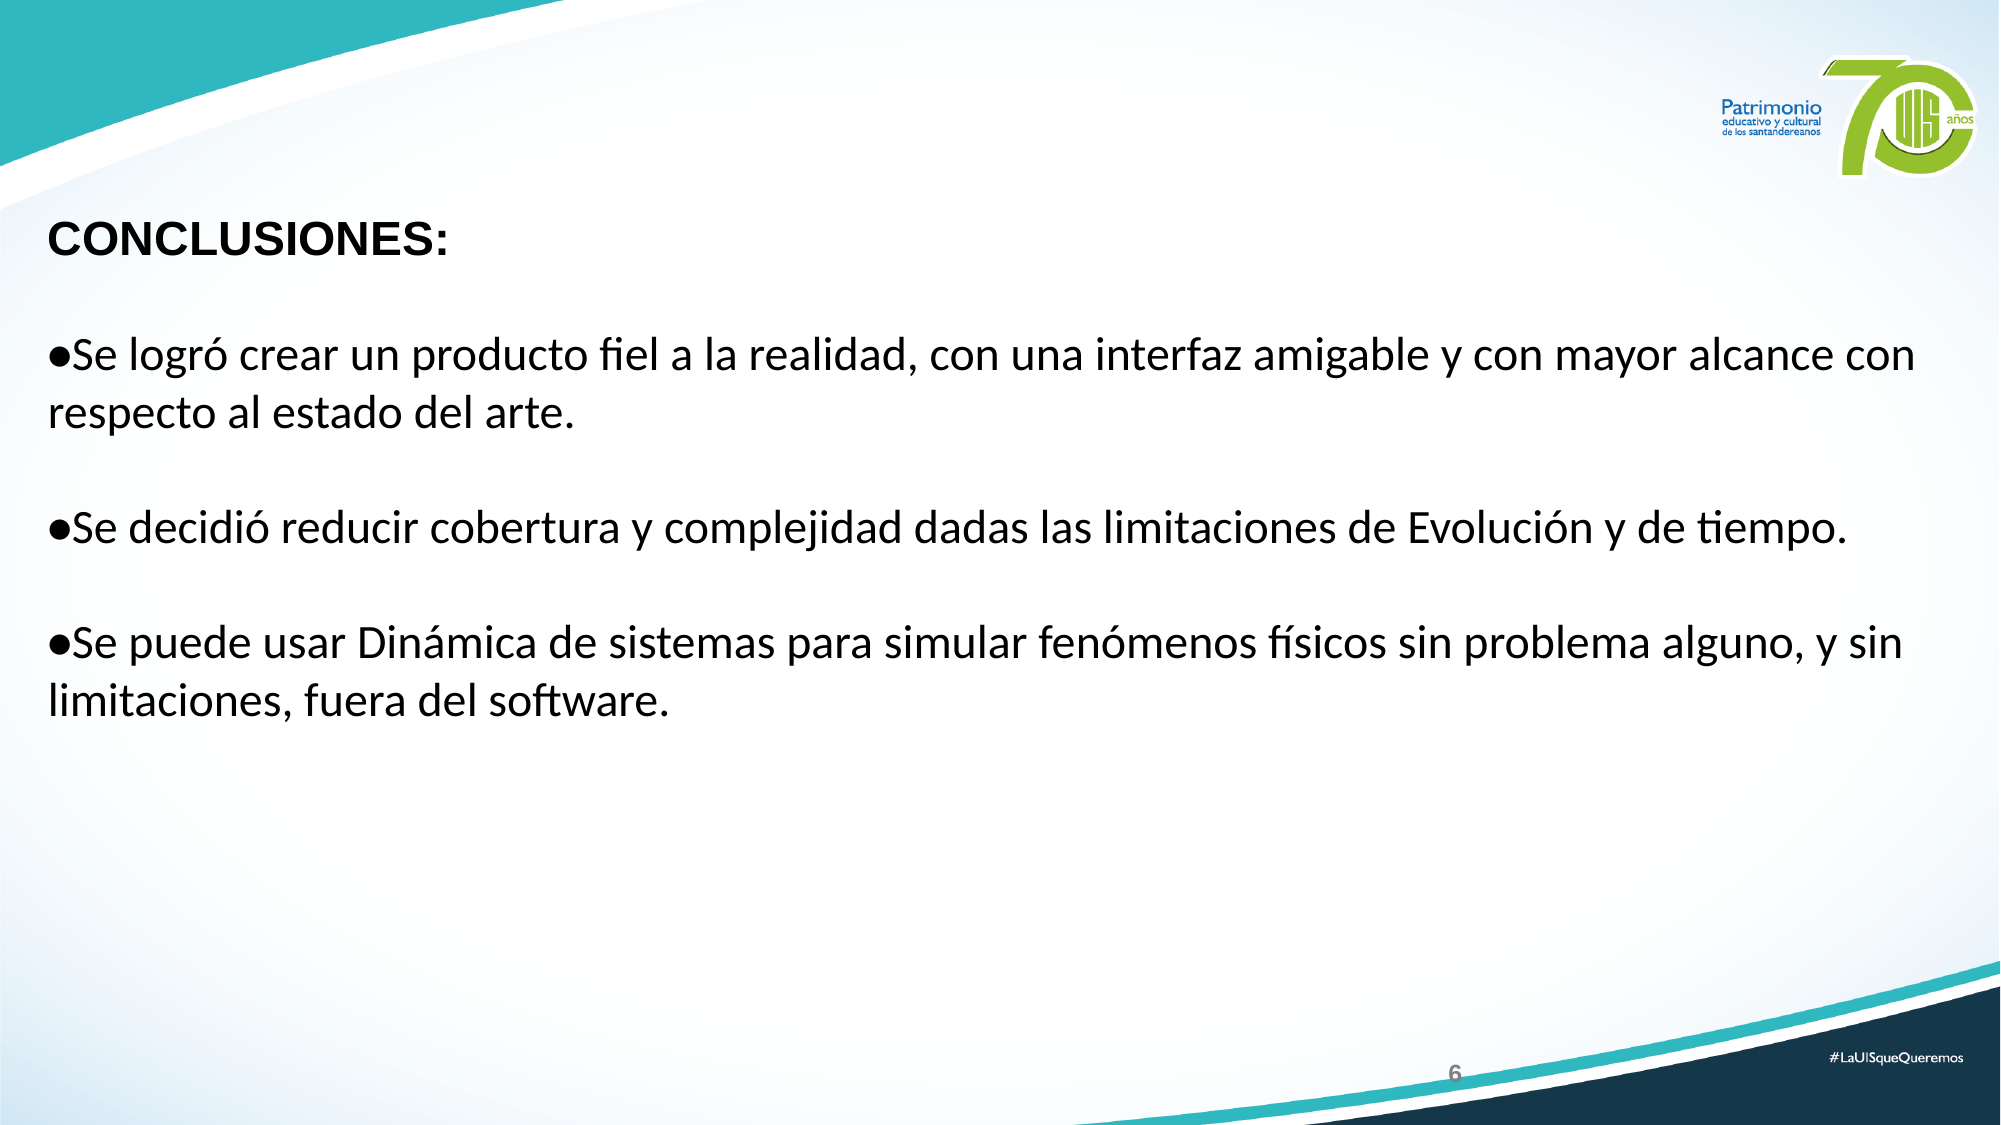

# CONCLUSIONES: •Se logró crear un producto fiel a la realidad, con una interfaz amigable y con mayor alcance con respecto al estado del arte. •Se decidió reducir cobertura y complejidad dadas las limitaciones de Evolución y de tiempo. •Se puede usar Dinámica de sistemas para simular fenómenos físicos sin problema alguno, y sin limitaciones, fuera del software.
6